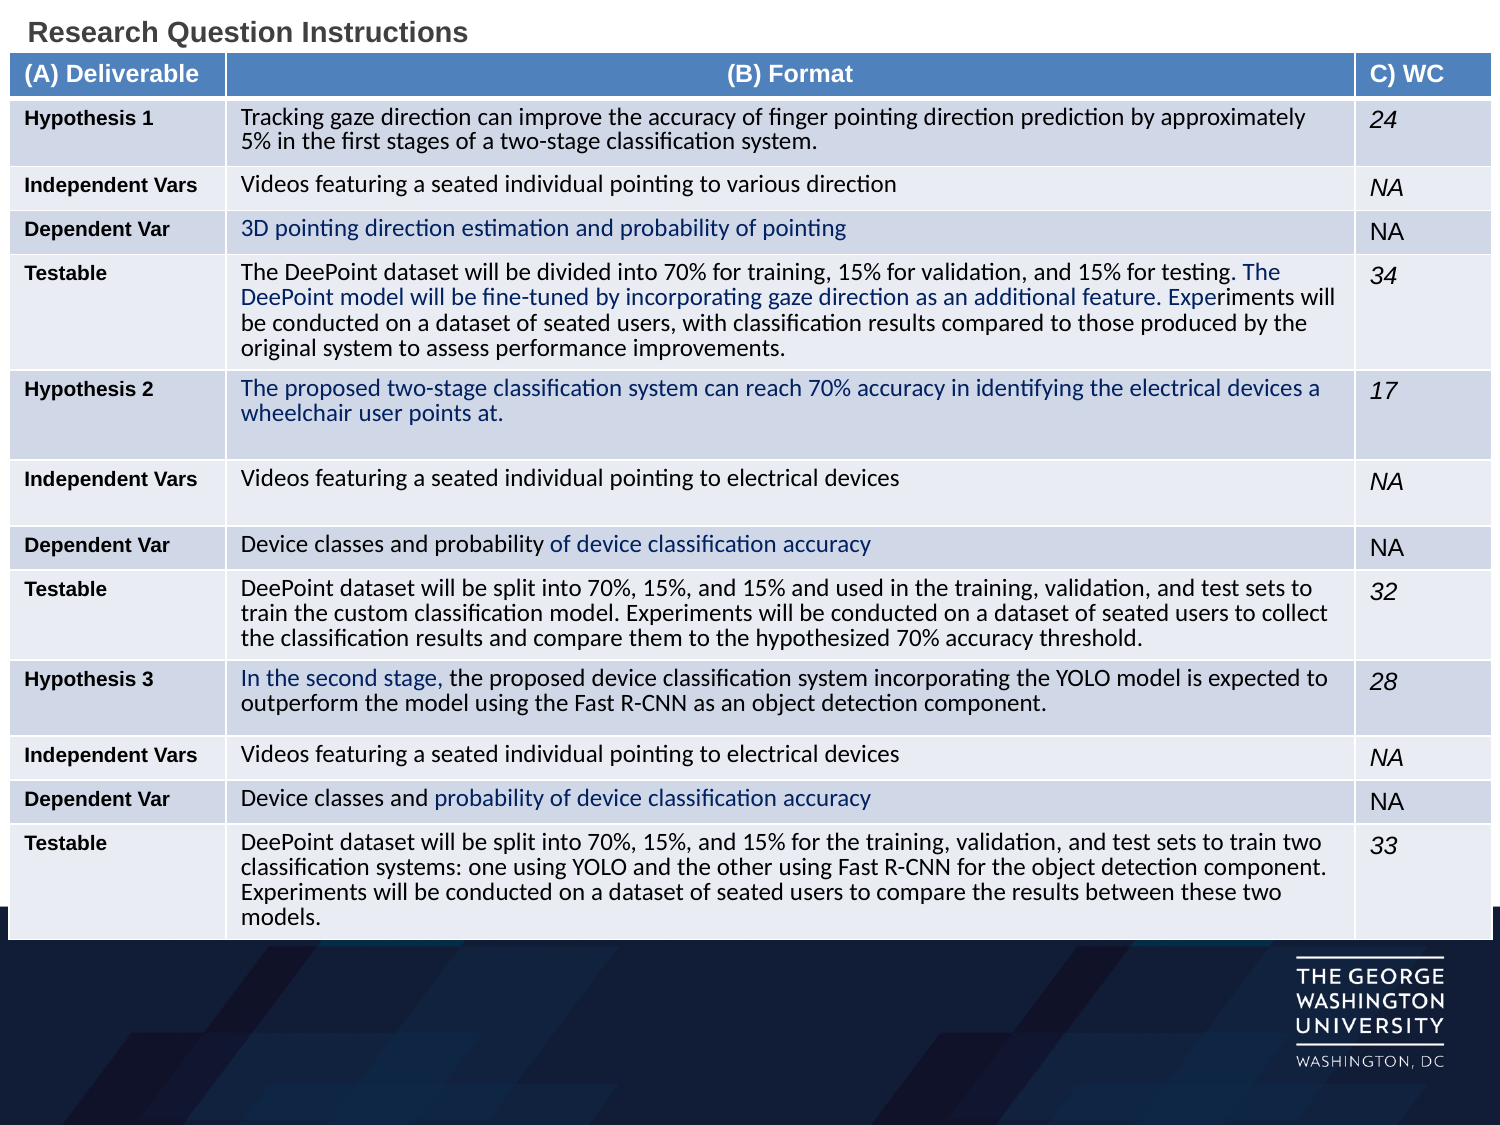

# Research Question Instructions
| (A) Deliverable | (B) Format | C) WC |
| --- | --- | --- |
| Hypothesis 1 | Tracking gaze direction can improve the accuracy of finger pointing direction prediction by approximately 5% in the first stages of a two-stage classification system. | 24 |
| Independent Vars | Videos featuring a seated individual pointing to various direction | NA |
| Dependent Var | 3D pointing direction estimation and probability of pointing | NA |
| Testable | The DeePoint dataset will be divided into 70% for training, 15% for validation, and 15% for testing. The DeePoint model will be fine-tuned by incorporating gaze direction as an additional feature. Experiments will be conducted on a dataset of seated users, with classification results compared to those produced by the original system to assess performance improvements. | 34 |
| Hypothesis 2 | The proposed two-stage classification system can reach 70% accuracy in identifying the electrical devices a wheelchair user points at. | 17 |
| Independent Vars | Videos featuring a seated individual pointing to electrical devices | NA |
| Dependent Var | Device classes and probability of device classification accuracy | NA |
| Testable | DeePoint dataset will be split into 70%, 15%, and 15% and used in the training, validation, and test sets to train the custom classification model. Experiments will be conducted on a dataset of seated users to collect the classification results and compare them to the hypothesized 70% accuracy threshold. | 32 |
| Hypothesis 3 | In the second stage, the proposed device classification system incorporating the YOLO model is expected to outperform the model using the Fast R-CNN as an object detection component. | 28 |
| Independent Vars | Videos featuring a seated individual pointing to electrical devices | NA |
| Dependent Var | Device classes and probability of device classification accuracy | NA |
| Testable | DeePoint dataset will be split into 70%, 15%, and 15% for the training, validation, and test sets to train two classification systems: one using YOLO and the other using Fast R-CNN for the object detection component. Experiments will be conducted on a dataset of seated users to compare the results between these two models. | 33 |